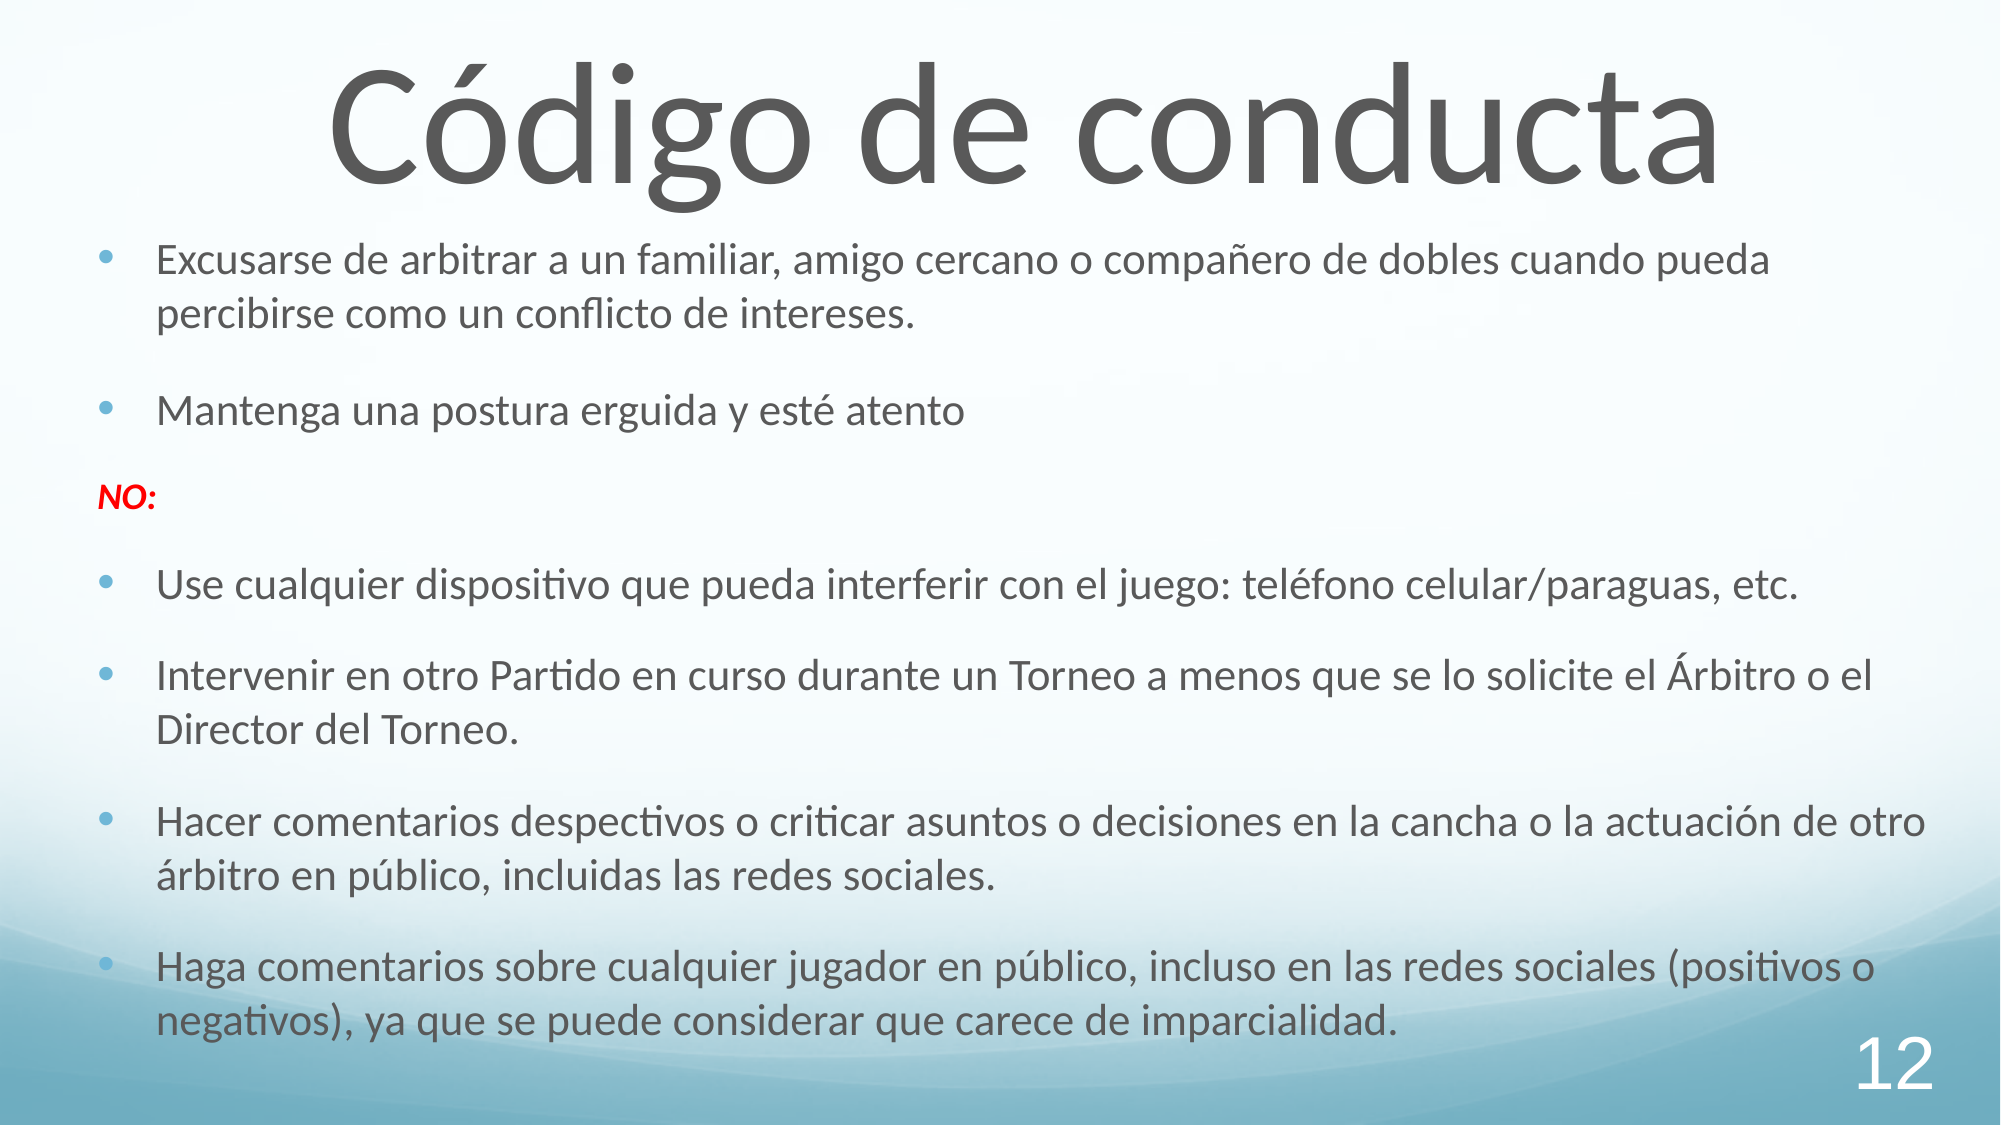

Código de conducta
Excusarse de arbitrar a un familiar, amigo cercano o compañero de dobles cuando pueda percibirse como un conflicto de intereses.

Mantenga una postura erguida y esté atento
NO:
Use cualquier dispositivo que pueda interferir con el juego: teléfono celular/paraguas, etc.
Intervenir en otro Partido en curso durante un Torneo a menos que se lo solicite el Árbitro o el Director del Torneo.
Hacer comentarios despectivos o criticar asuntos o decisiones en la cancha o la actuación de otro árbitro en público, incluidas las redes sociales.
Haga comentarios sobre cualquier jugador en público, incluso en las redes sociales (positivos o negativos), ya que se puede considerar que carece de imparcialidad.

12